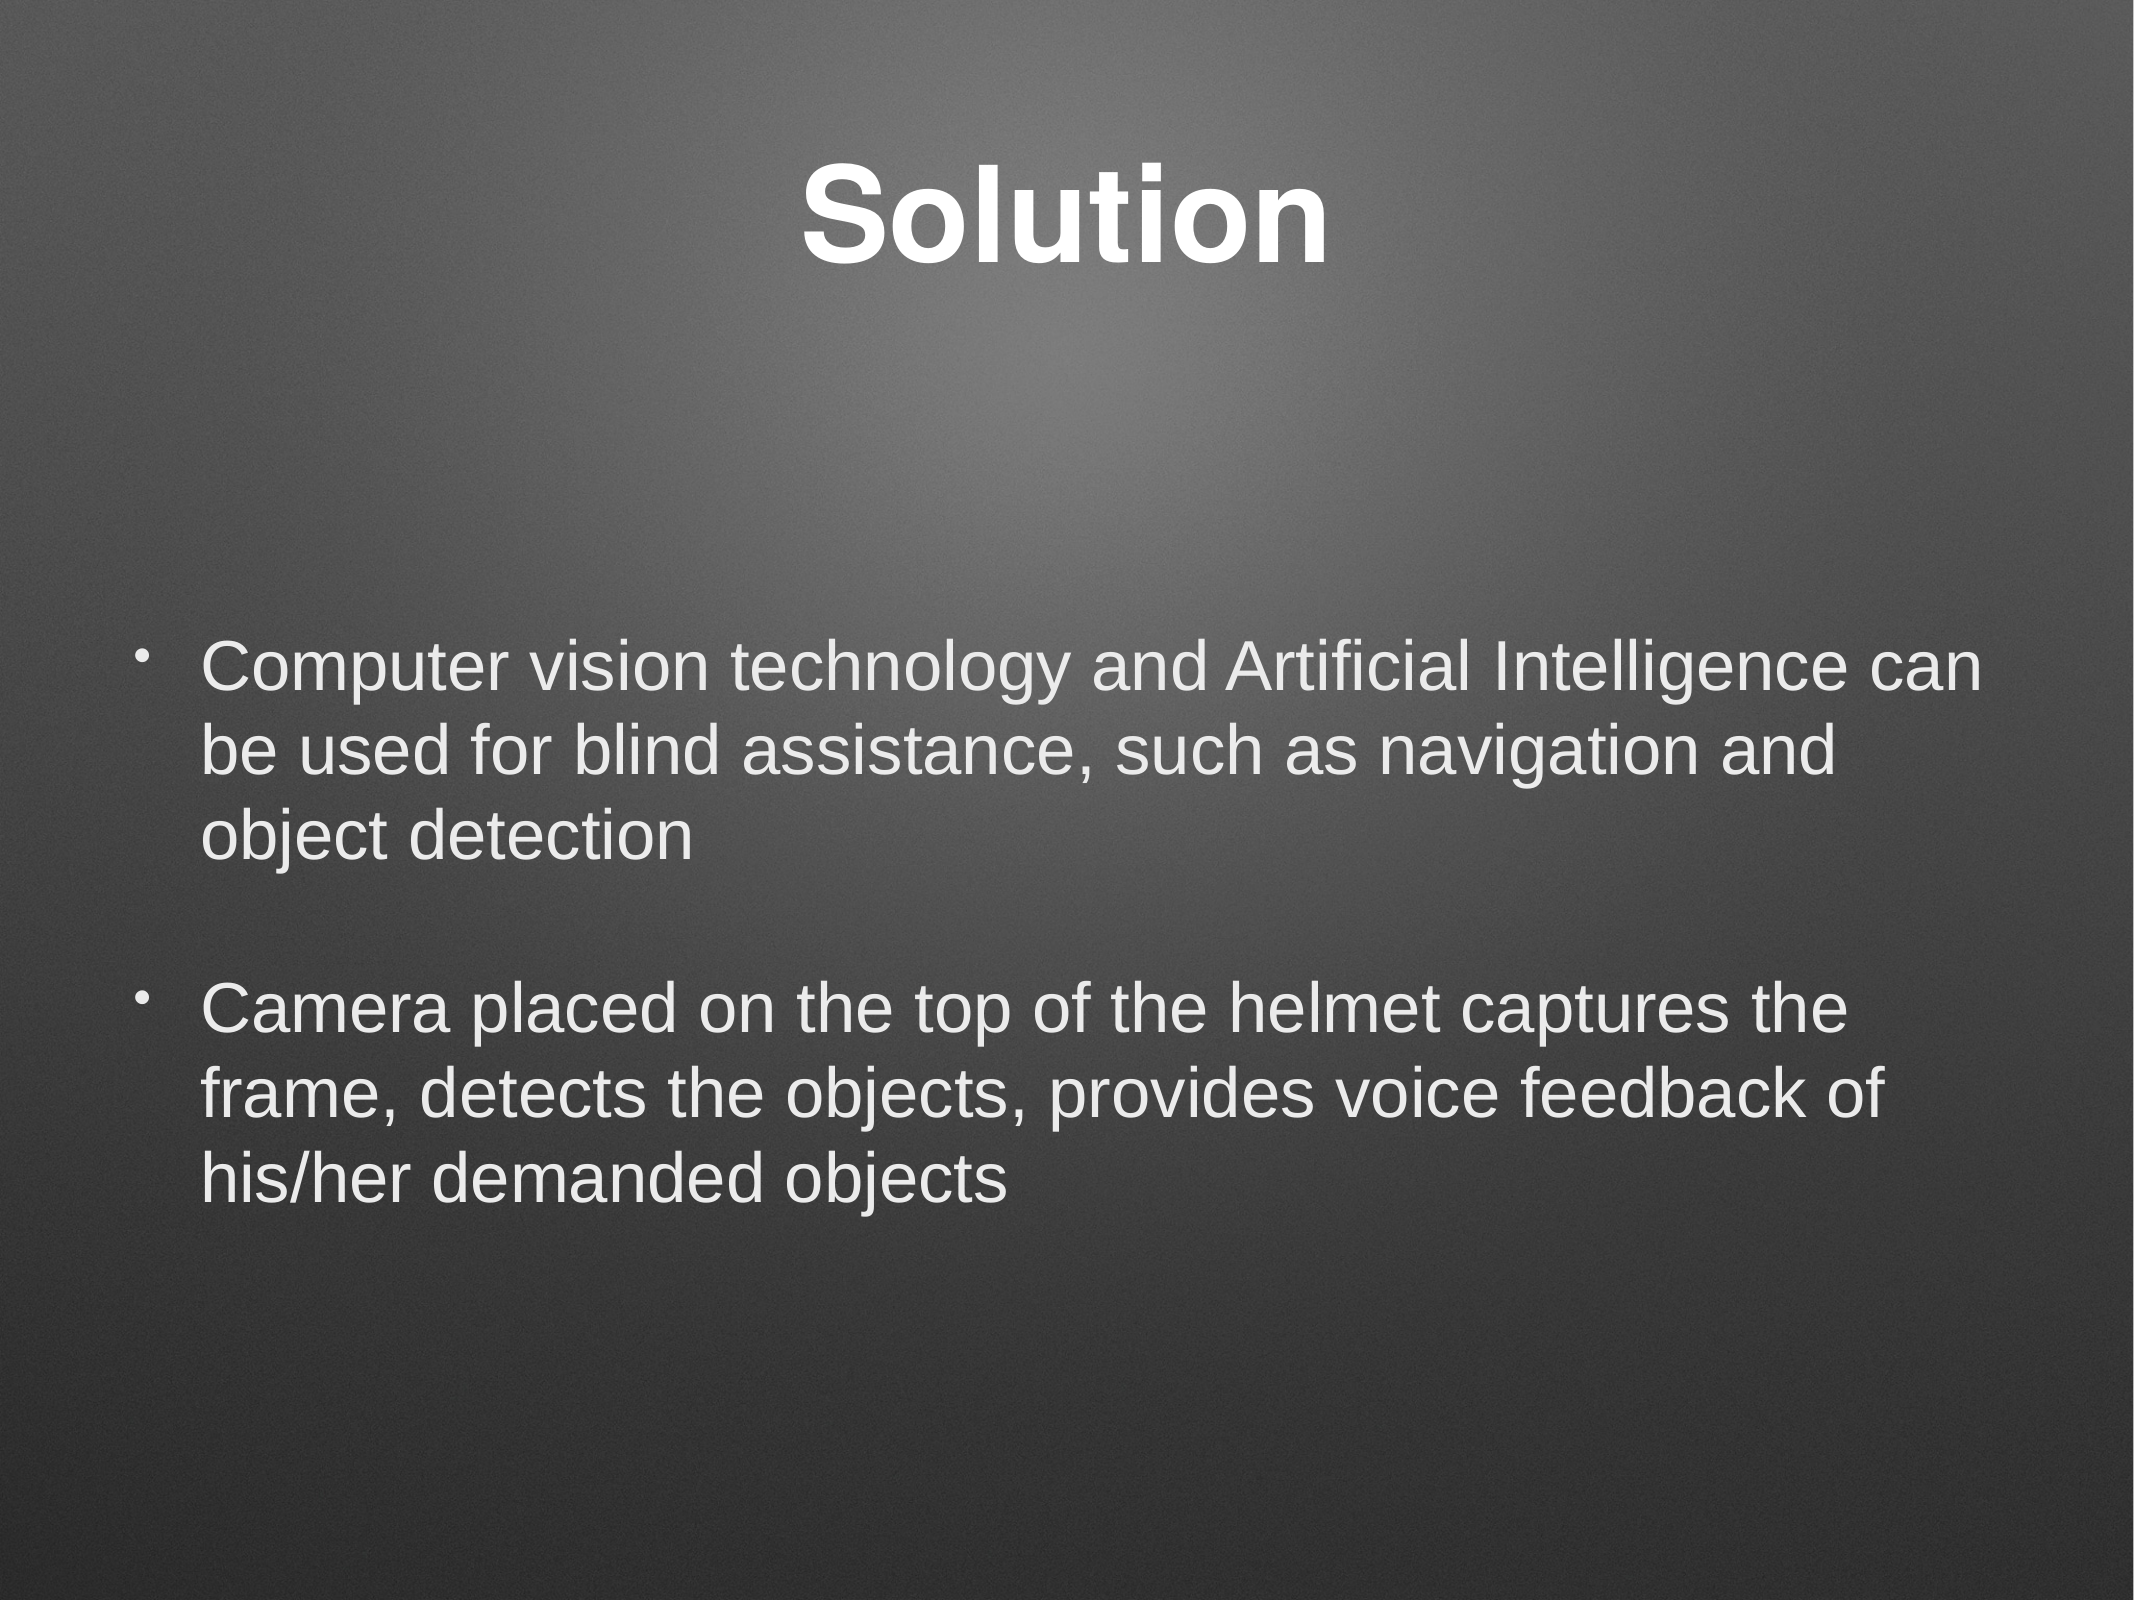

# Solution
Computer vision technology and Artificial Intelligence can be used for blind assistance, such as navigation and object detection
Camera placed on the top of the helmet captures the frame, detects the objects, provides voice feedback of his/her demanded objects